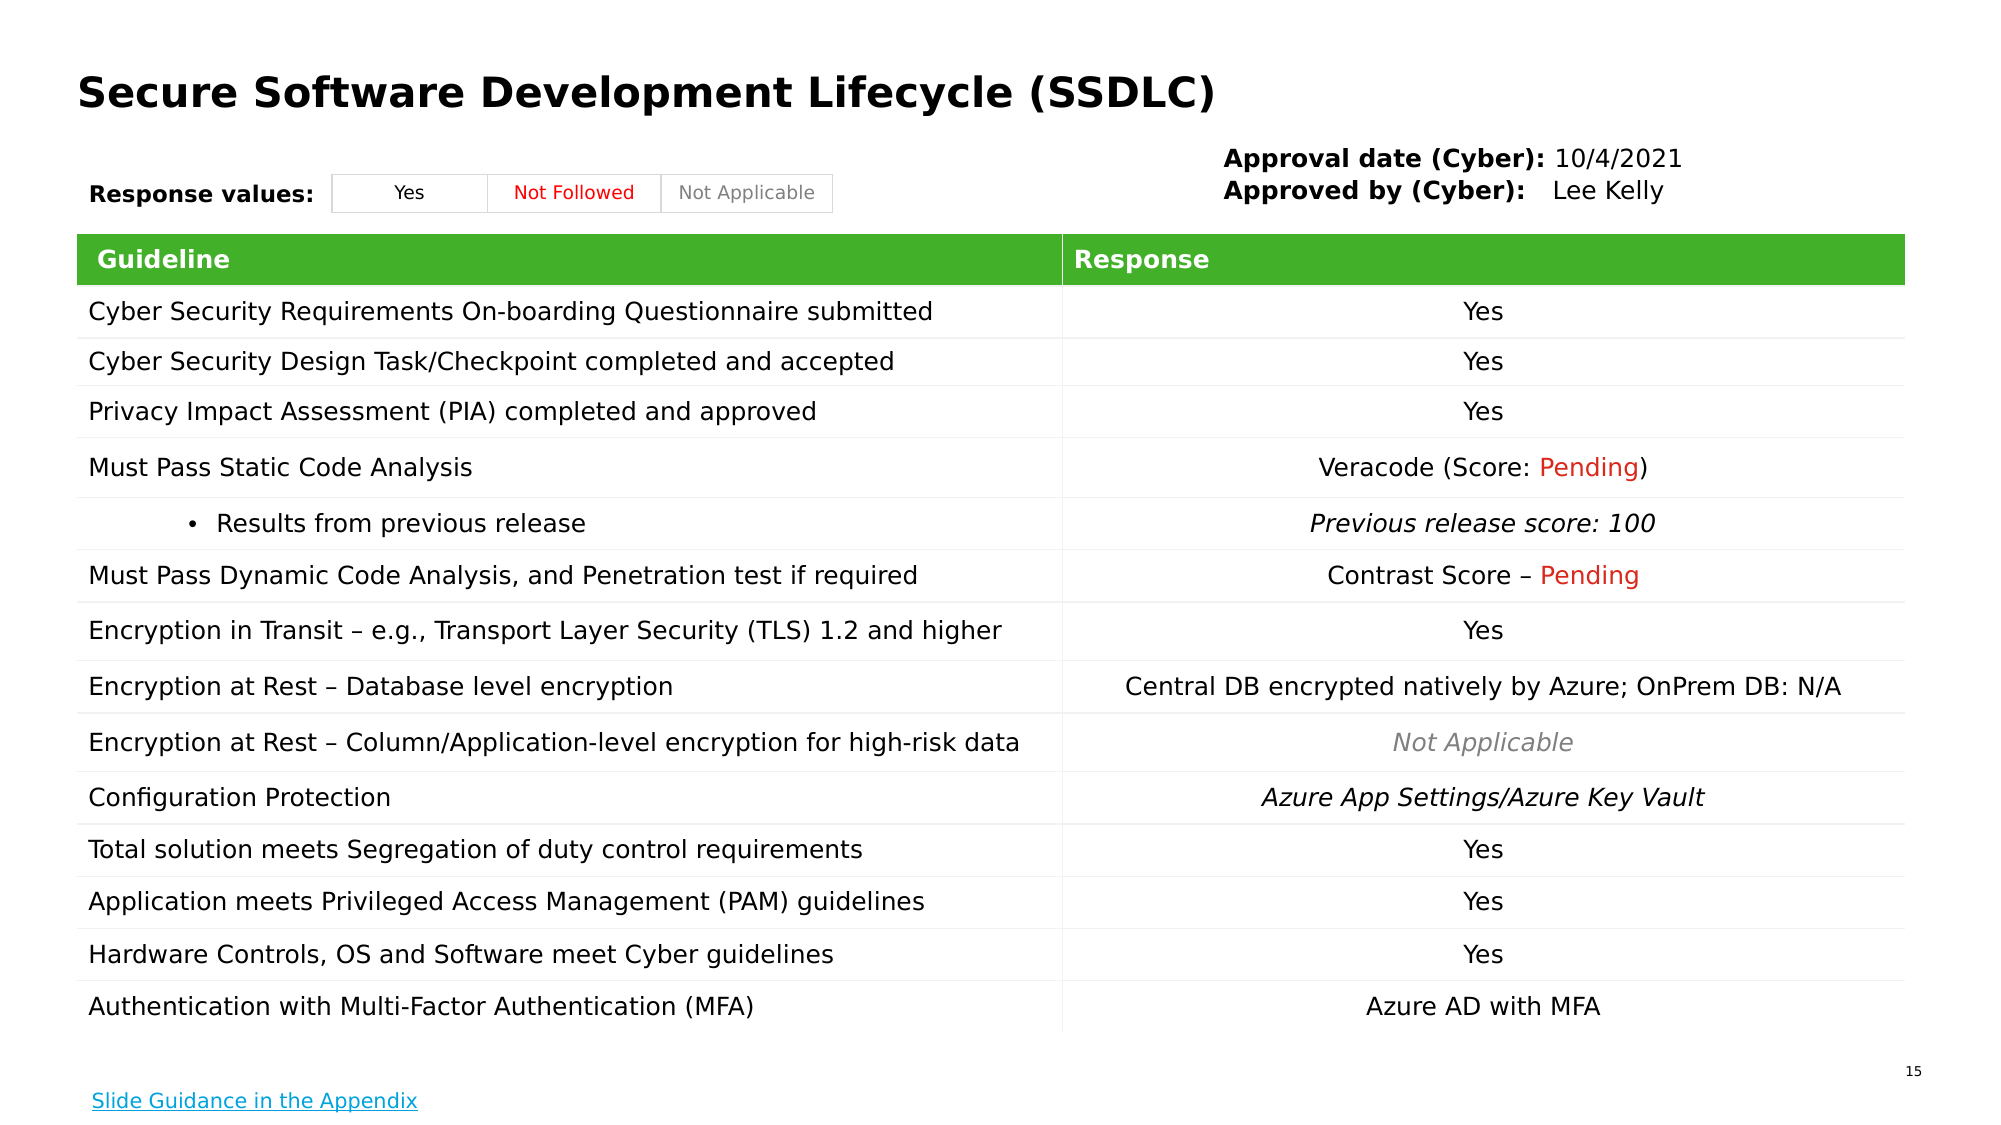

# Secure Software Development Lifecycle (SSDLC)
Approval date (Cyber): 10/4/2021
Approved by (Cyber):   Lee Kelly
Response values:)
| Yes | Not Followed | Not Applicable |
| --- | --- | --- |
| Guideline | Response |
| --- | --- |
| Cyber Security Requirements On-boarding Questionnaire submitted | Yes |
| Cyber Security Design Task/Checkpoint completed and accepted | Yes |
| Privacy Impact Assessment (PIA) completed and approved | Yes |
| Must Pass Static Code Analysis | Veracode (Score: Pending) |
| Results from previous release | Previous release score: 100 |
| Must Pass Dynamic Code Analysis, and Penetration test if required | Contrast Score – Pending |
| Encryption in Transit – e.g., Transport Layer Security (TLS) 1.2 and higher | Yes |
| Encryption at Rest – Database level encryption | Central DB encrypted natively by Azure; OnPrem DB: N/A |
| Encryption at Rest – Column/Application-level encryption for high-risk data | Not Applicable |
| Configuration Protection | Azure App Settings/Azure Key Vault |
| Total solution meets Segregation of duty control requirements | Yes |
| Application meets Privileged Access Management (PAM) guidelines | Yes |
| Hardware Controls, OS and Software meet Cyber guidelines | Yes |
| Authentication with Multi-Factor Authentication (MFA) | Azure AD with MFA |
Slide Guidance in the Appendix